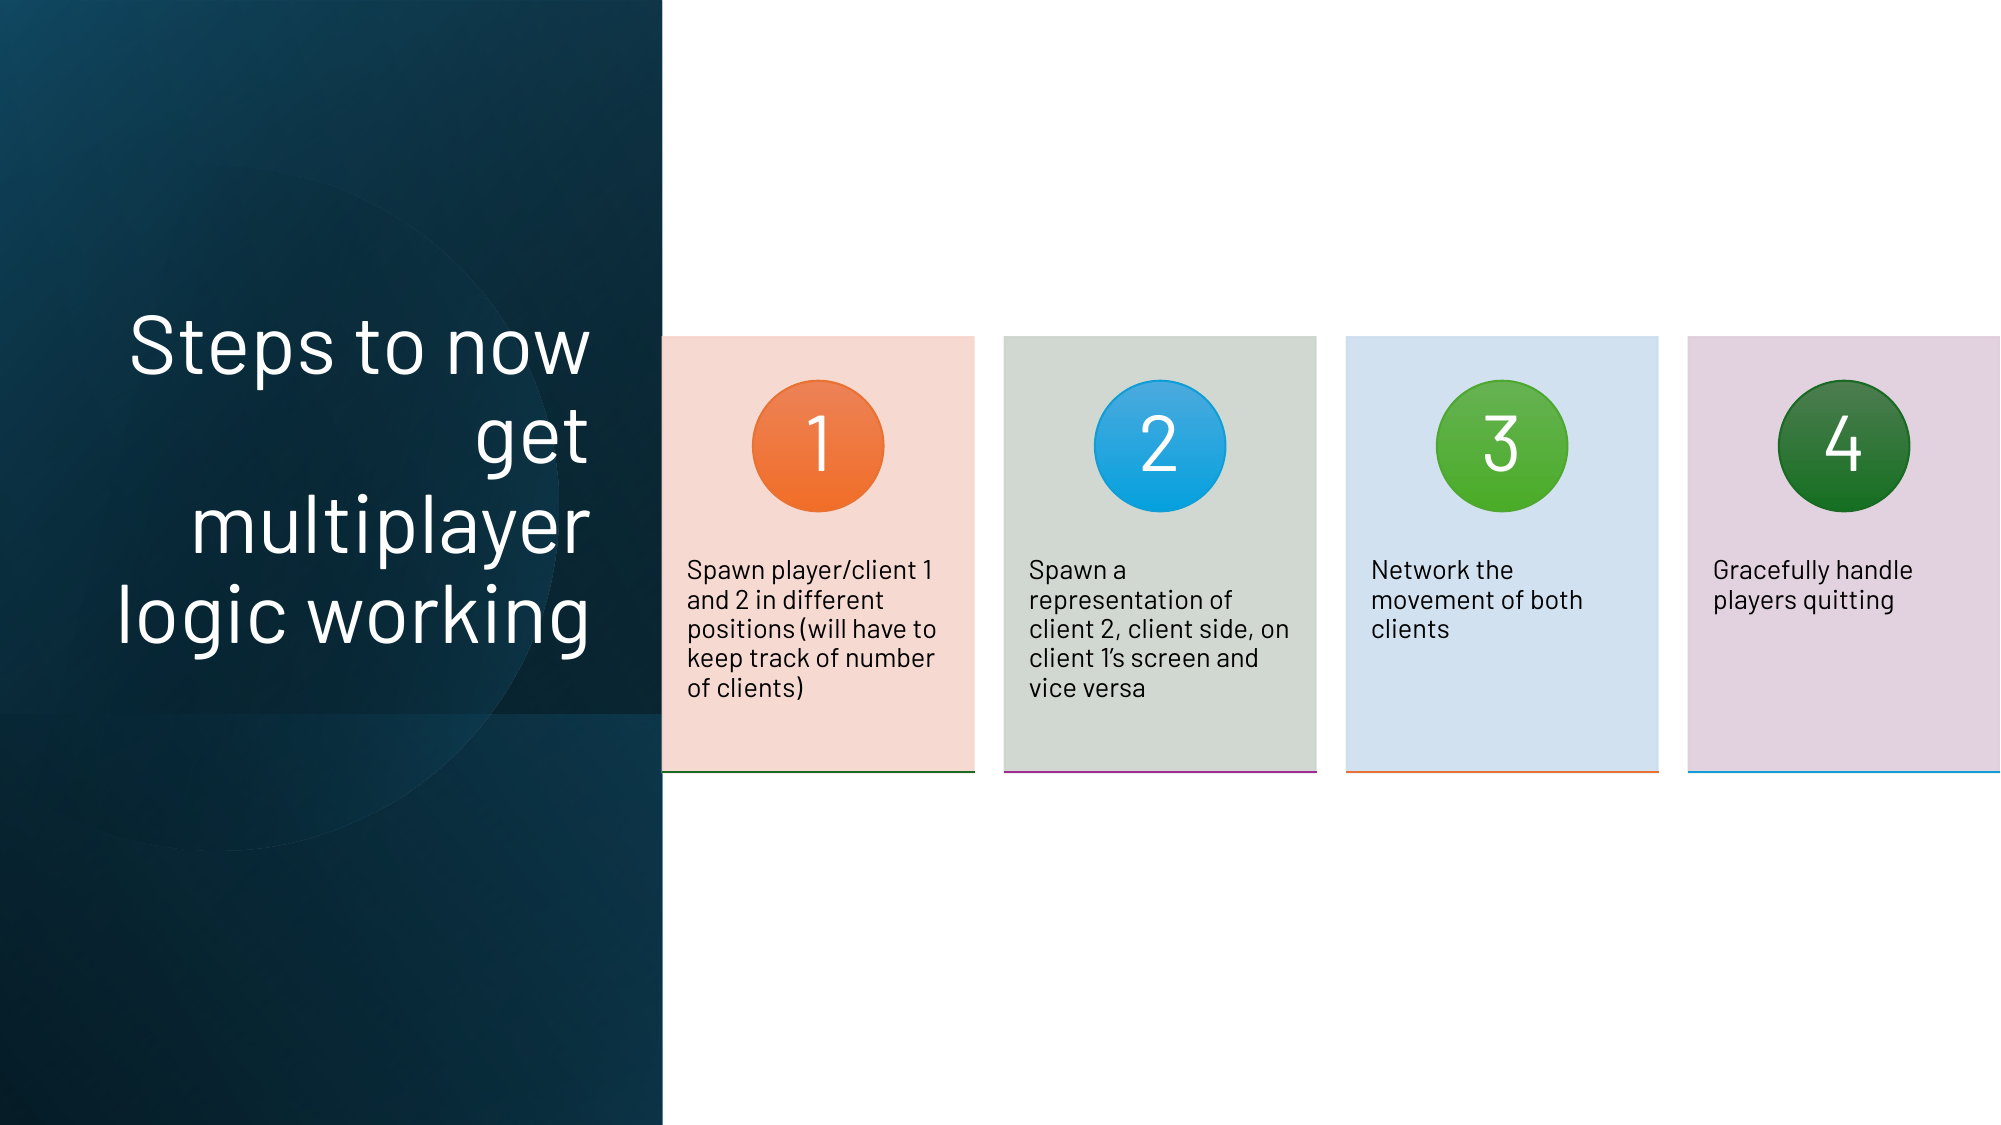

Spawn player/client 1 and 2 in different positions (will have to keep track of number of clients)
1
Spawn a representation of client 2, client side, on client 1’s screen and vice versa
2
Network the movement of both clients
3
Gracefully handle players quitting
4

# Steps to now get multiplayer logic working